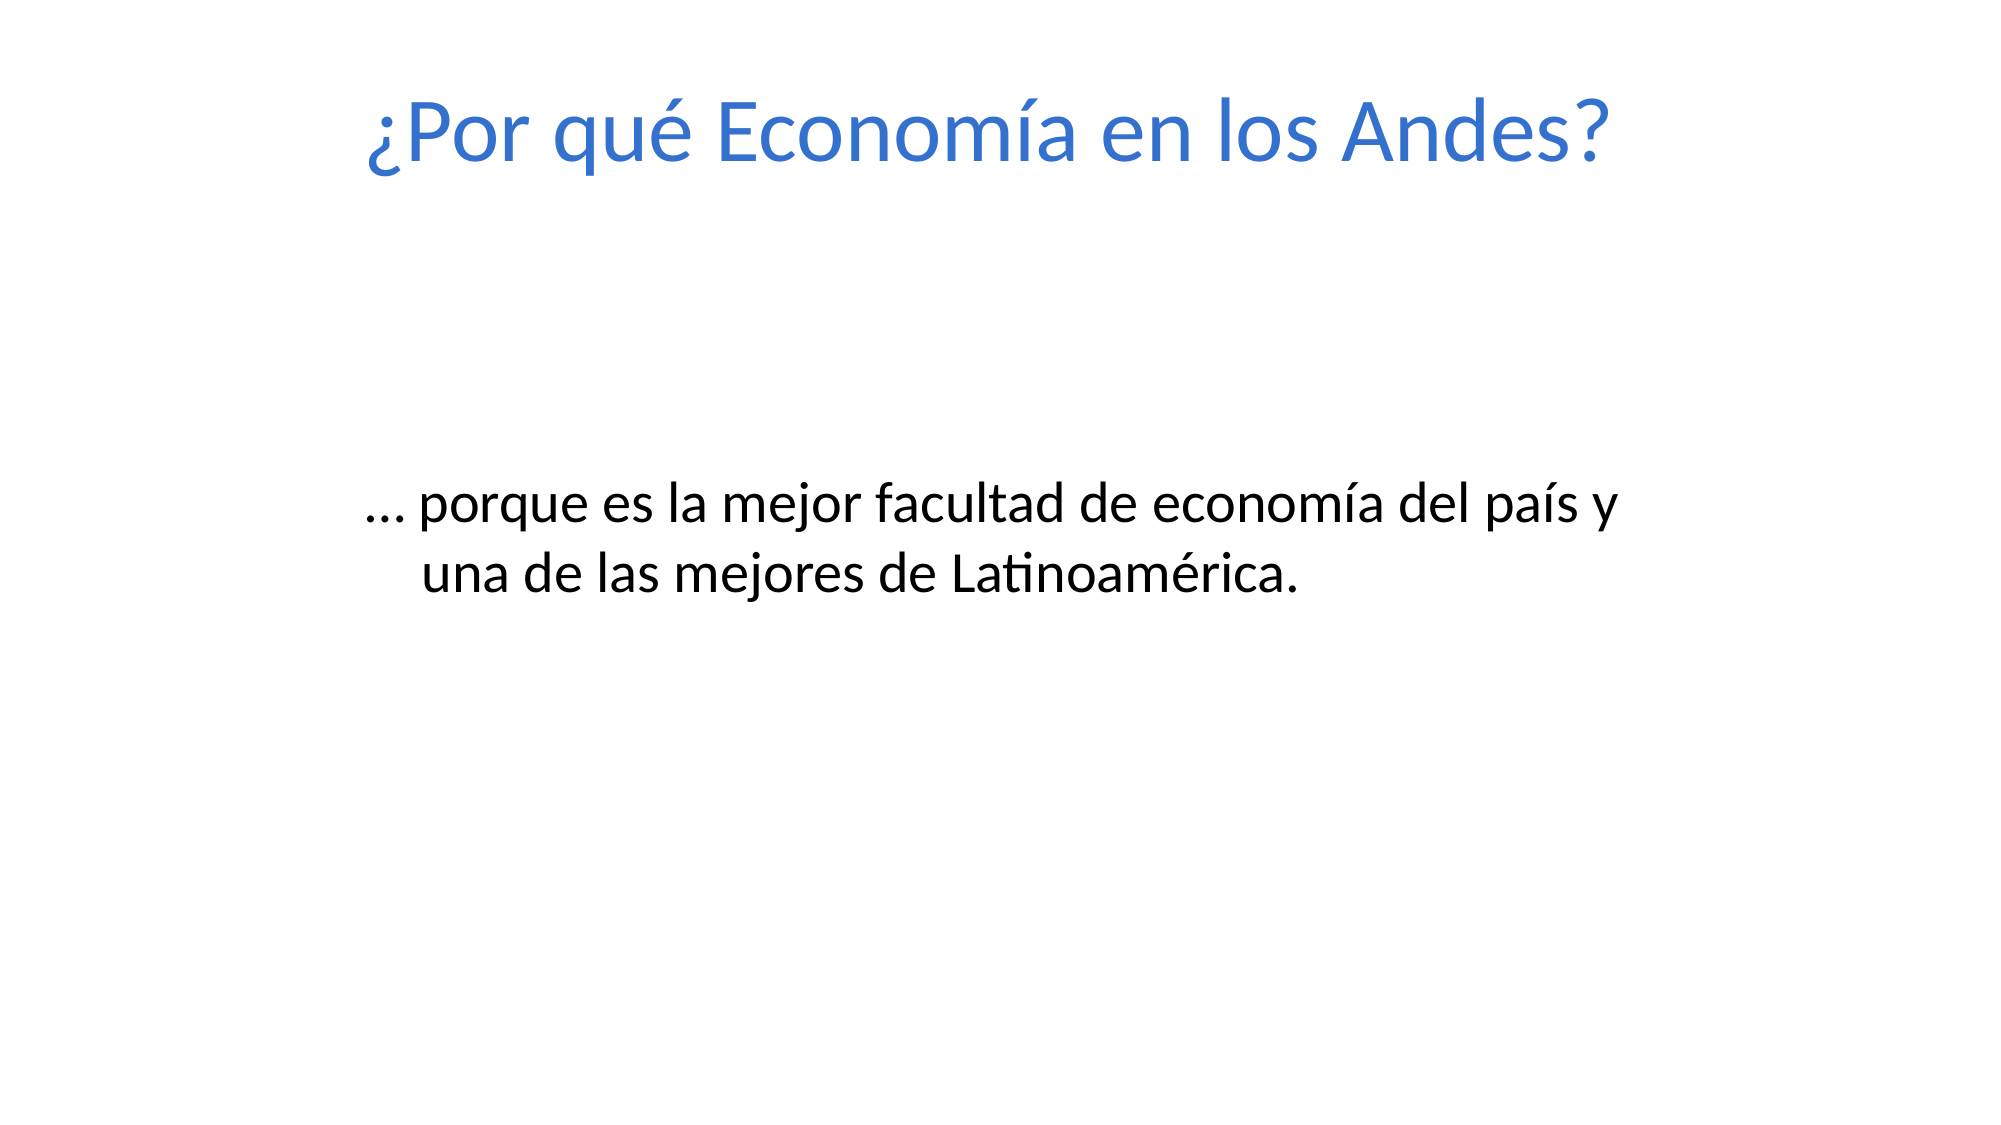

¿Por qué Economía en los Andes?
… porque es la mejor facultad de economía del país y una de las mejores de Latinoamérica.